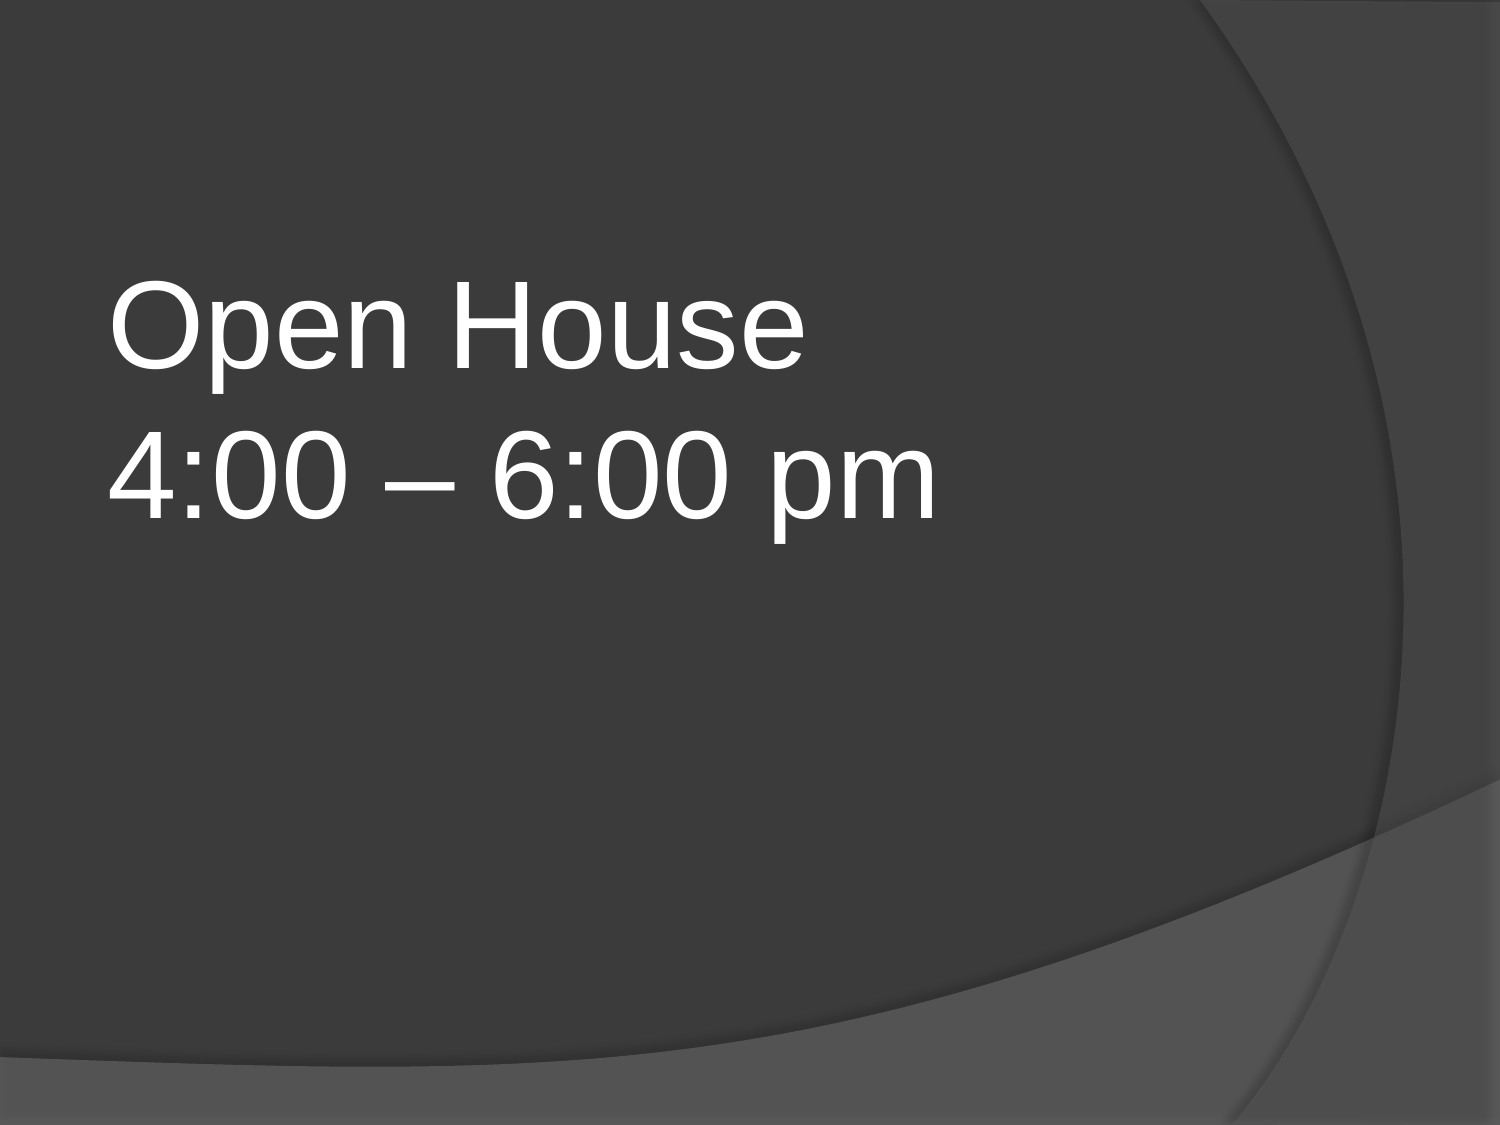

# Open House 4:00 – 6:00 pm